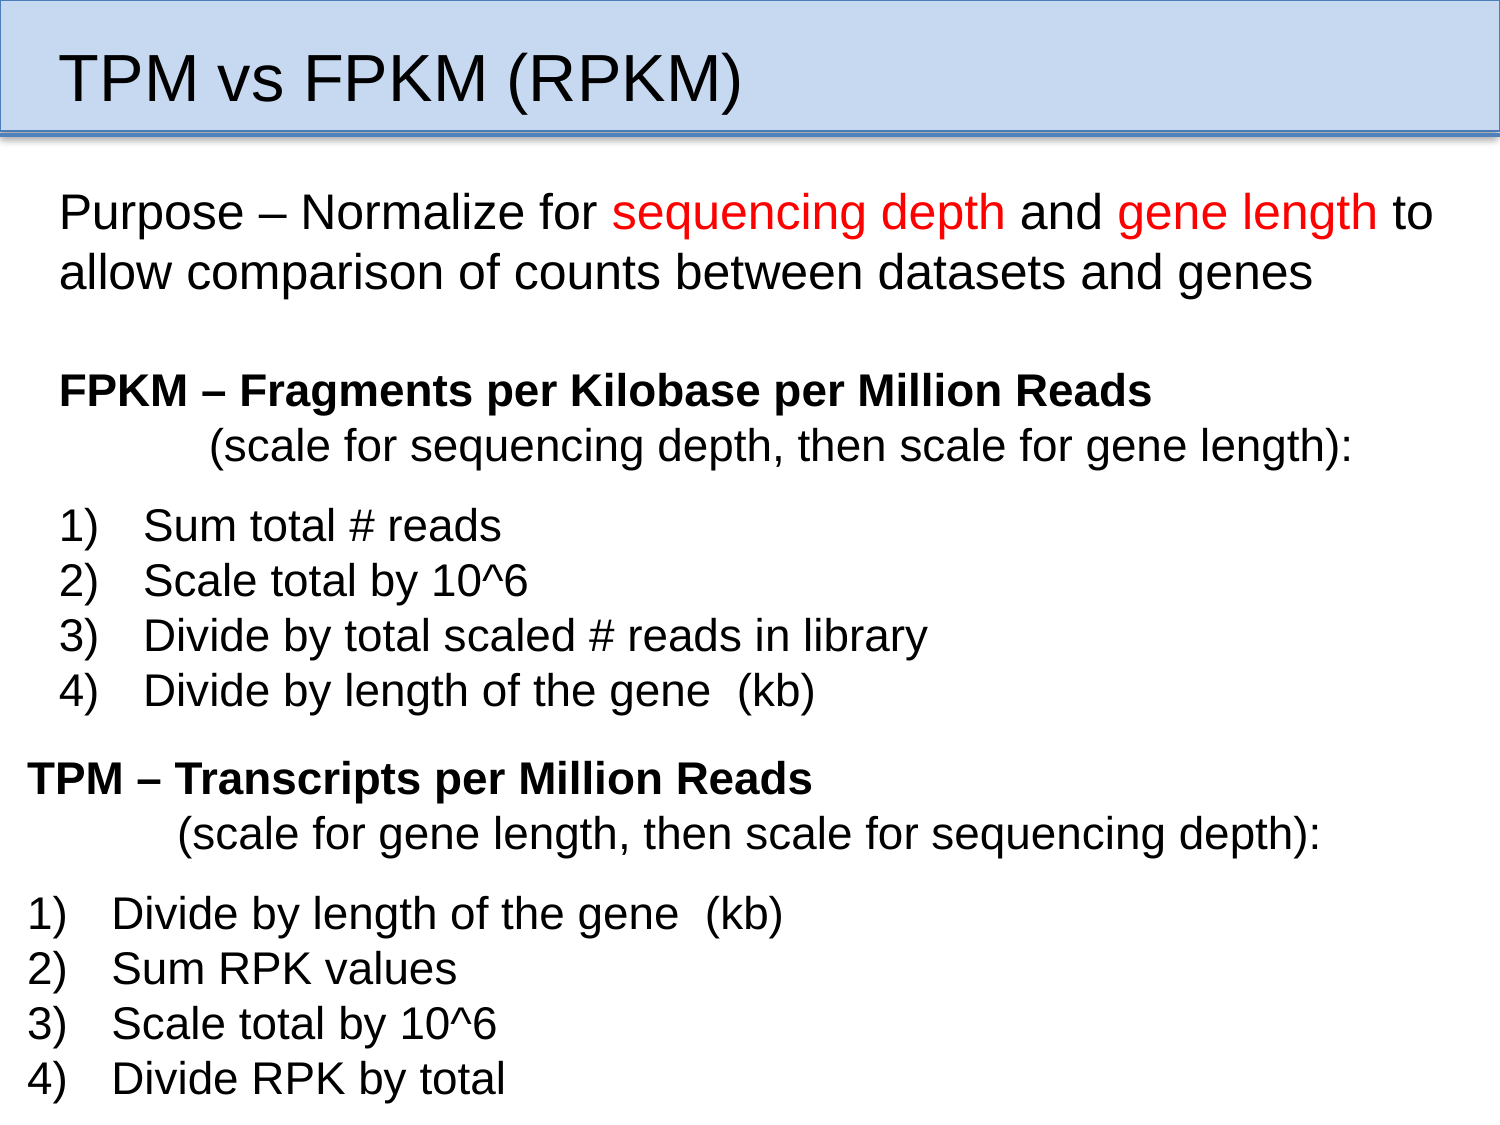

TPM vs FPKM (RPKM)
Purpose – Normalize for sequencing depth and gene length to allow comparison of counts between datasets and genes
FPKM – Fragments per Kilobase per Million Reads
	(scale for sequencing depth, then scale for gene length):

Sum total # reads
Scale total by 10^6
Divide by total scaled # reads in library
Divide by length of the gene  (kb)
TPM – Transcripts per Million Reads
	(scale for gene length, then scale for sequencing depth):

Divide by length of the gene  (kb)
Sum RPK values
Scale total by 10^6
Divide RPK by total